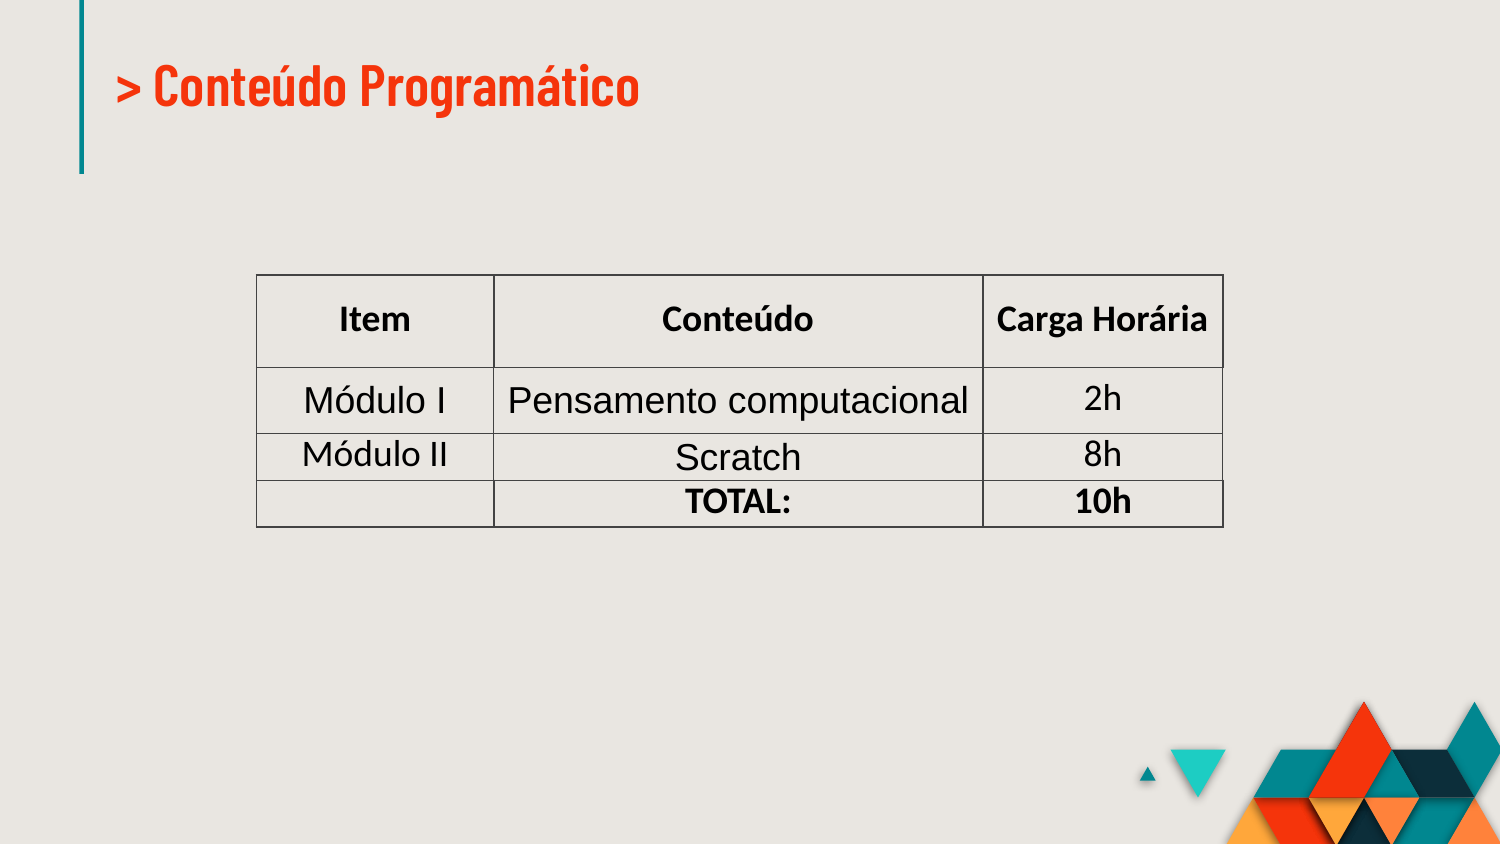

# > Conteúdo Programático
| Item | Conteúdo | Carga Horária |
| --- | --- | --- |
| Módulo I | Pensamento computacional | 2h |
| Módulo II | Scratch | 8h |
|  | TOTAL: | 10h |